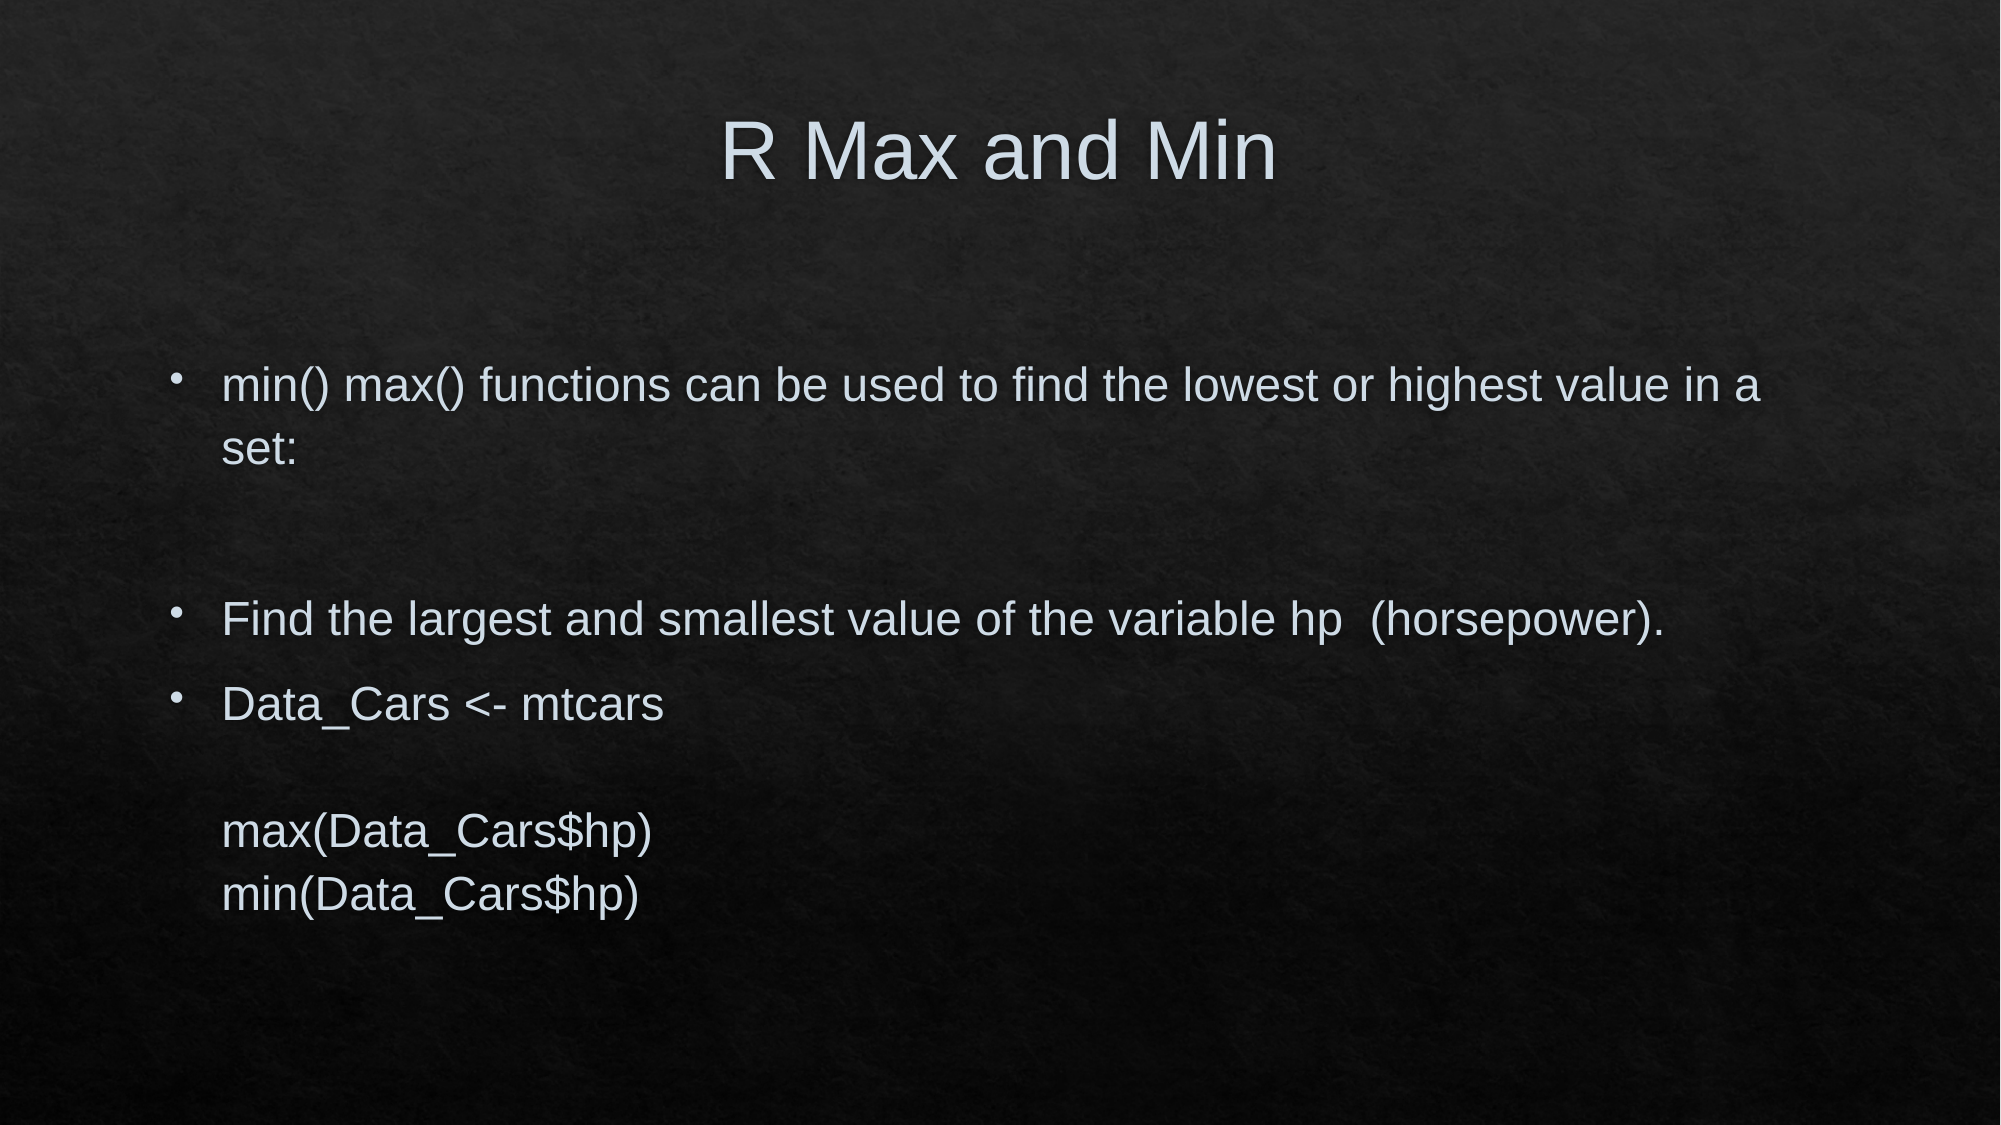

# R Max and Min
min() max() functions can be used to find the lowest or highest value in a set:

Find the largest and smallest value of the variable hp  (horsepower).
Data_Cars <- mtcars
max(Data_Cars$hp)
min(Data_Cars$hp)